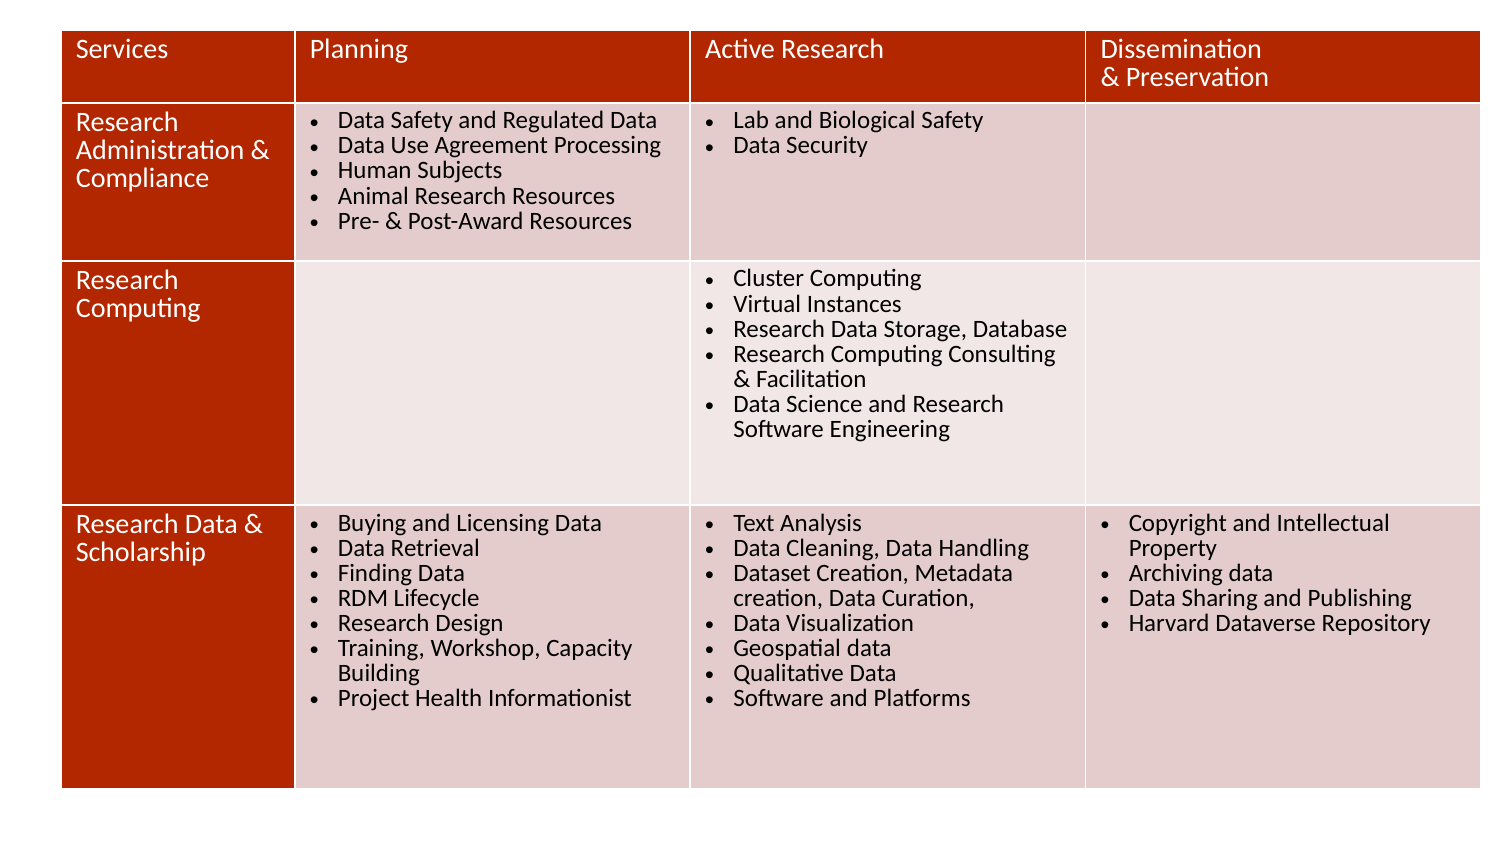

| Services | Planning | Active Research | Dissemination & Preservation |
| --- | --- | --- | --- |
| Research Administration & Compliance | Data Safety and Regulated Data Data Use Agreement Processing Human Subjects Animal Research Resources Pre- & Post-Award Resources | Lab and Biological Safety Data Security |  |
| Research Computing |  | Cluster Computing Virtual Instances Research Data Storage, Database Research Computing Consulting & Facilitation Data Science and Research Software Engineering |  |
| Research Data & Scholarship | Buying and Licensing Data Data Retrieval Finding Data RDM Lifecycle Research Design Training, Workshop, Capacity Building Project Health Informationist | Text Analysis Data Cleaning, Data Handling Dataset Creation, Metadata creation, Data Curation, Data Visualization Geospatial data Qualitative Data Software and Platforms | Copyright and Intellectual Property Archiving data Data Sharing and Publishing Harvard Dataverse Repository |